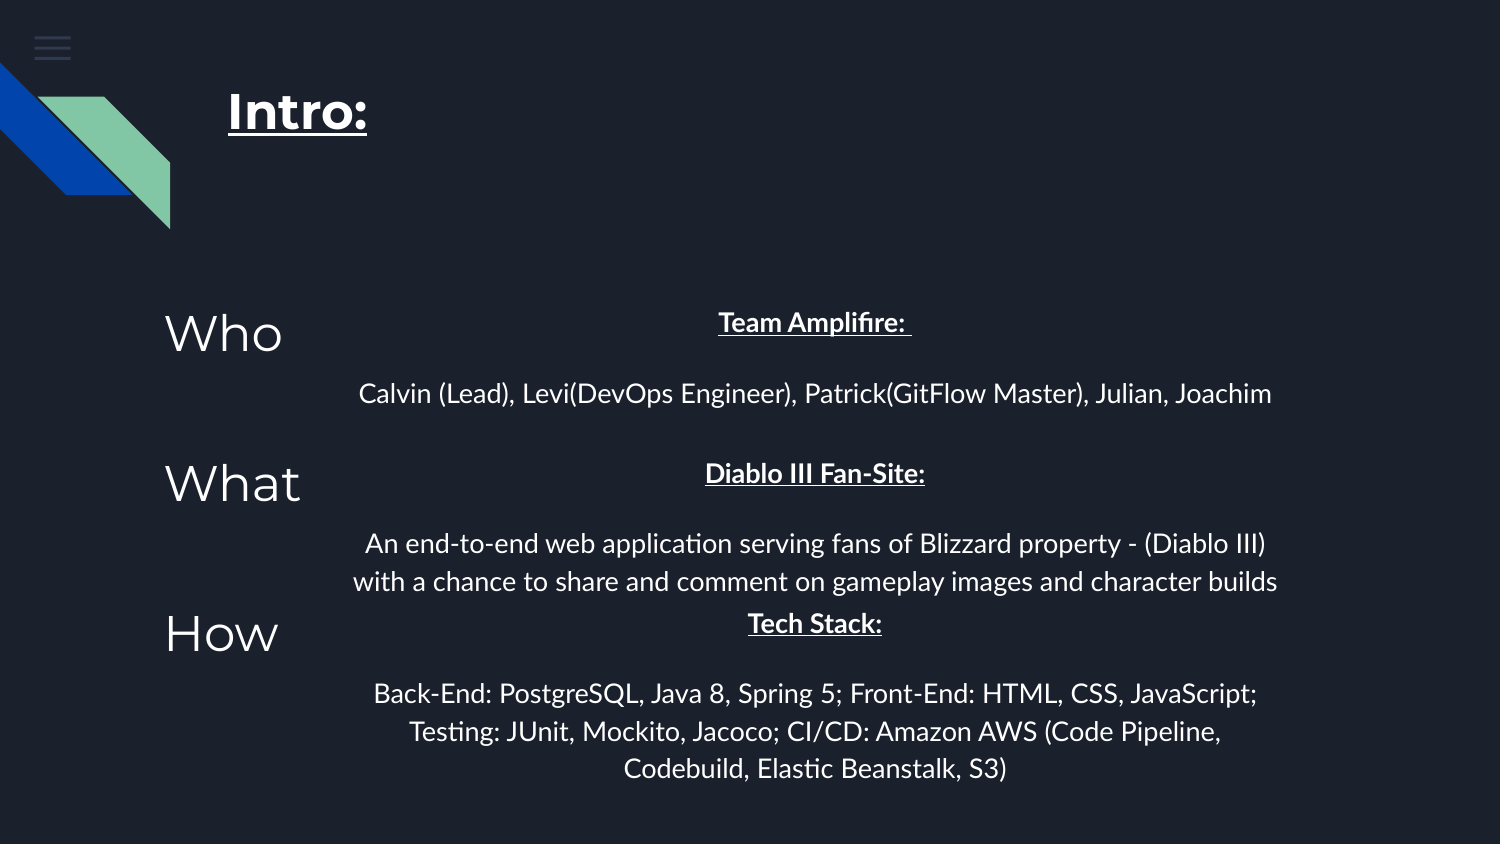

# Intro:
Who

Team Amplifire:
Calvin (Lead), Levi(DevOps Engineer), Patrick(GitFlow Master), Julian, Joachim
What

Diablo III Fan-Site:
An end-to-end web application serving fans of Blizzard property - (Diablo III) with a chance to share and comment on gameplay images and character builds
How
Tech Stack:
Back-End: PostgreSQL, Java 8, Spring 5; Front-End: HTML, CSS, JavaScript; Testing: JUnit, Mockito, Jacoco; CI/CD: Amazon AWS (Code Pipeline, Codebuild, Elastic Beanstalk, S3)